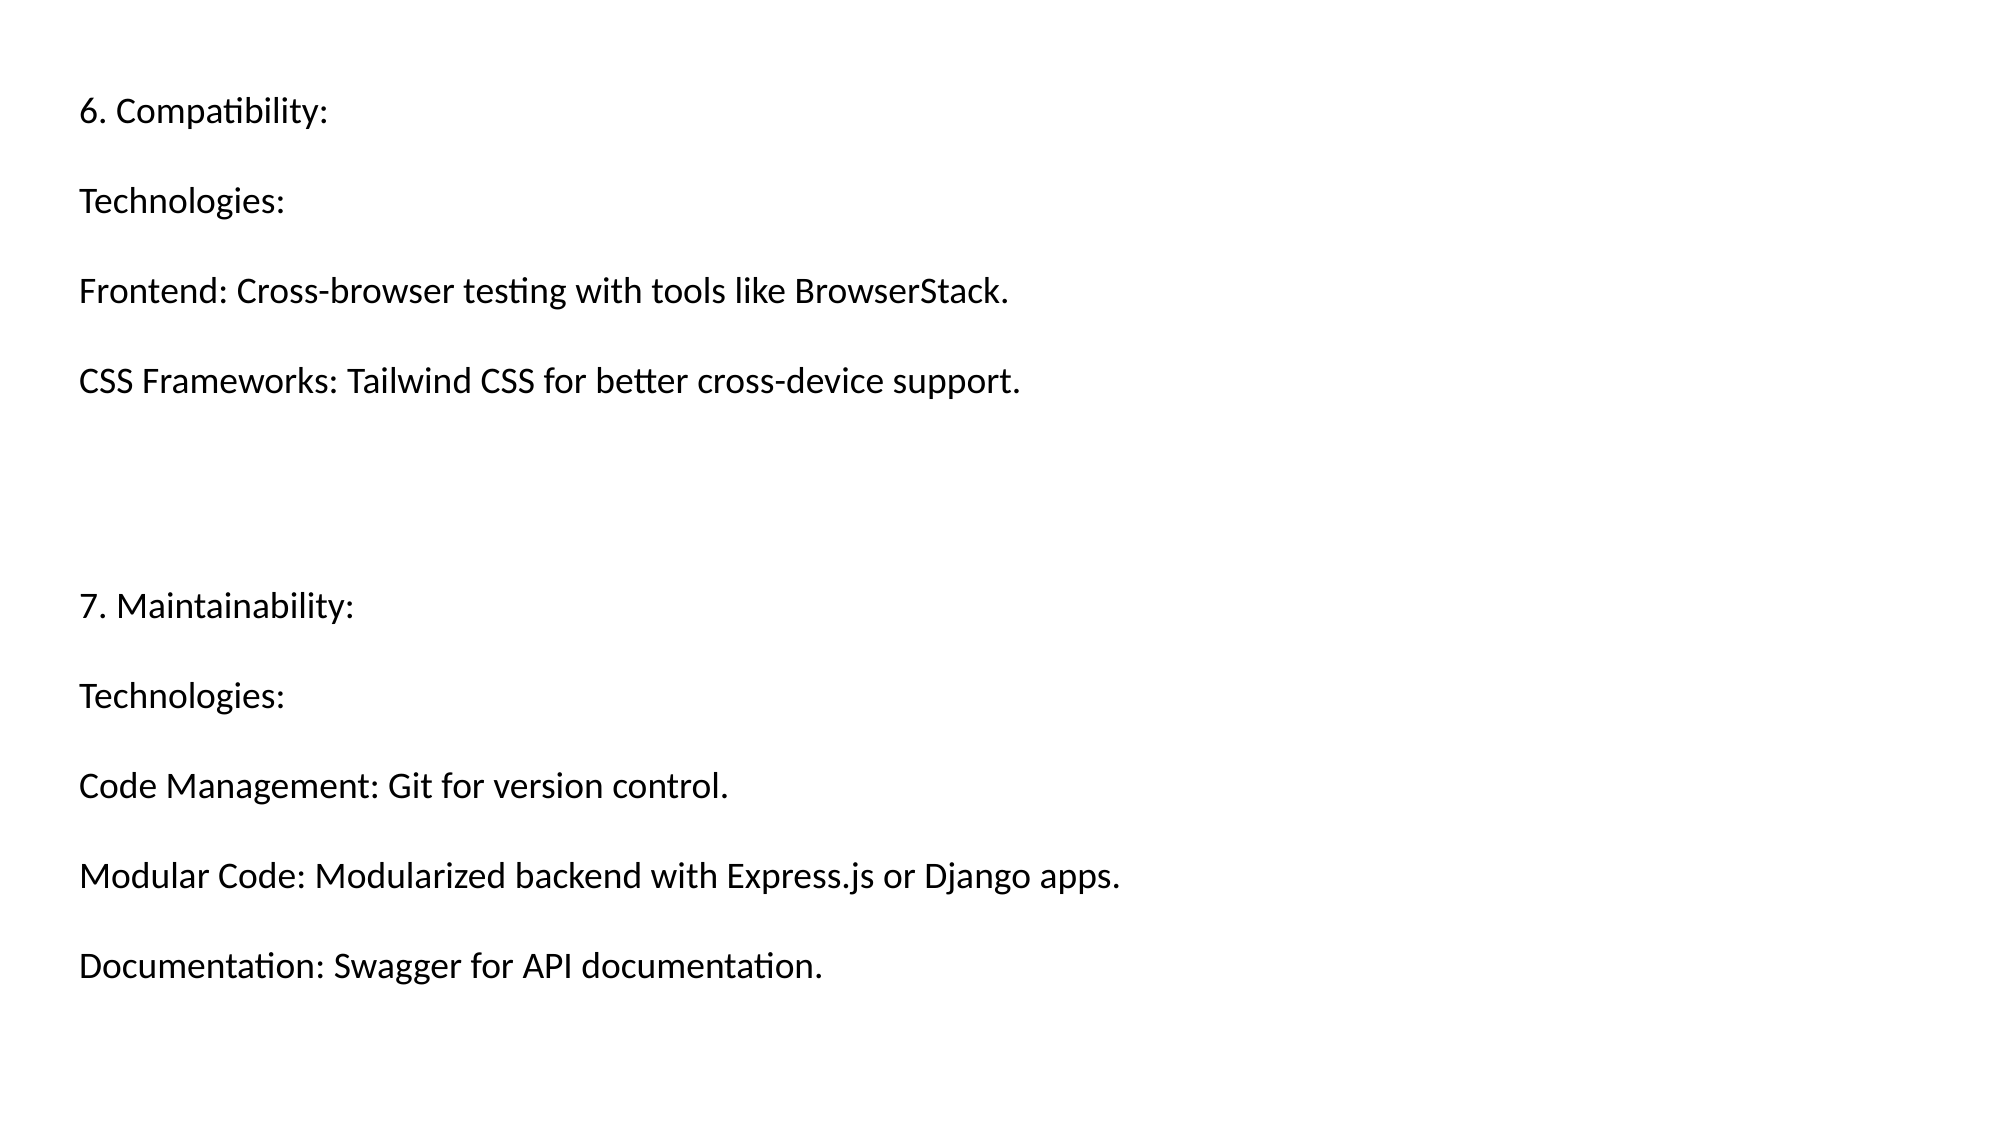

6. Compatibility:

Technologies:

Frontend: Cross-browser testing with tools like BrowserStack.

CSS Frameworks: Tailwind CSS for better cross-device support.

7. Maintainability:

Technologies:

Code Management: Git for version control.

Modular Code: Modularized backend with Express.js or Django apps.

Documentation: Swagger for API documentation.